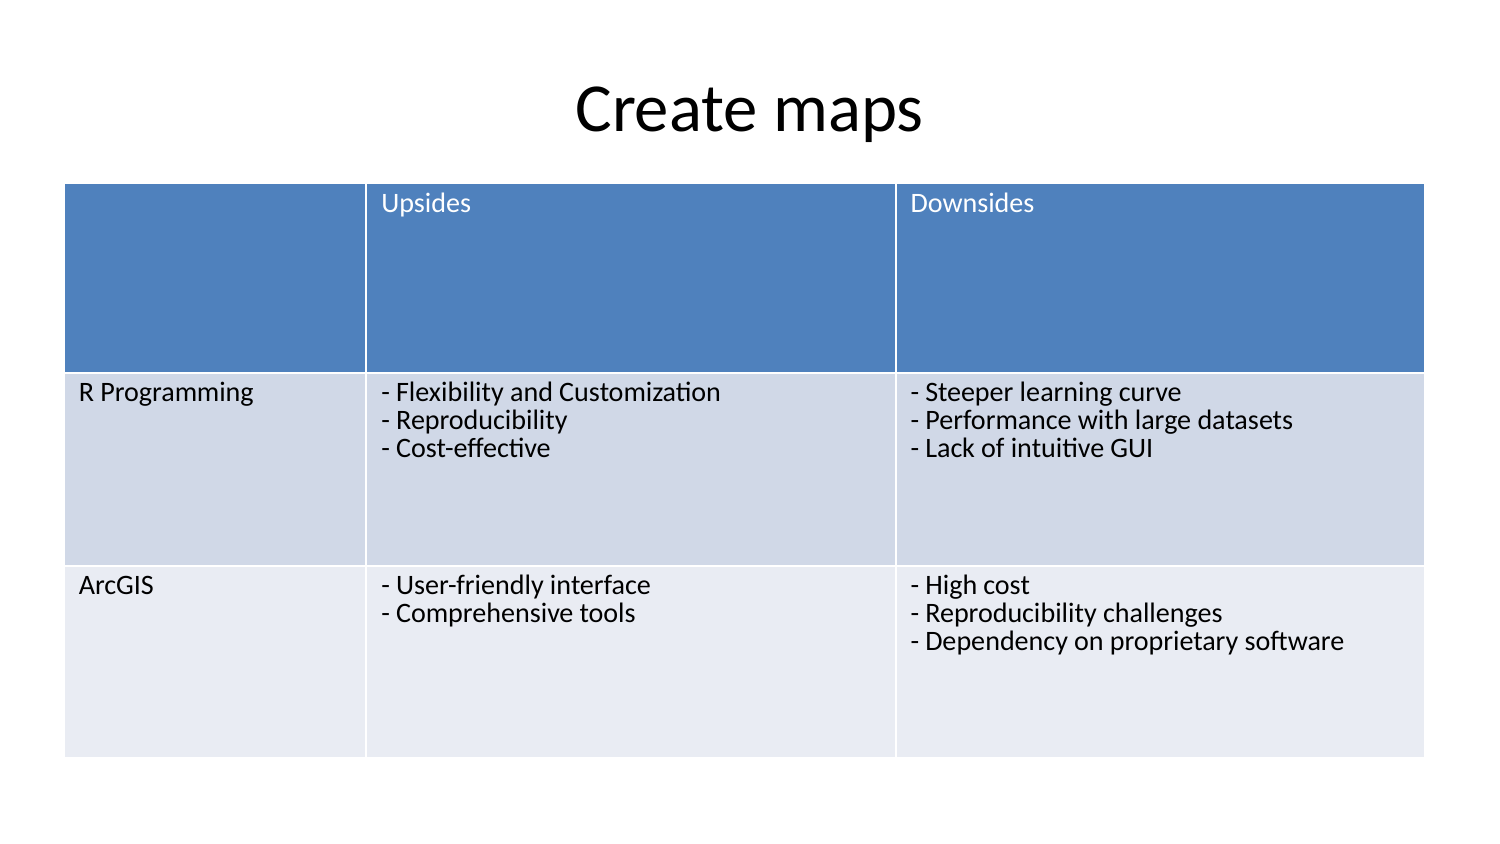

# Create maps
|  | Upsides | Downsides |
| --- | --- | --- |
| R Programming | - Flexibility and Customization - Reproducibility - Cost-effective | - Steeper learning curve - Performance with large datasets - Lack of intuitive GUI |
| ArcGIS | - User-friendly interface - Comprehensive tools | - High cost - Reproducibility challenges - Dependency on proprietary software |